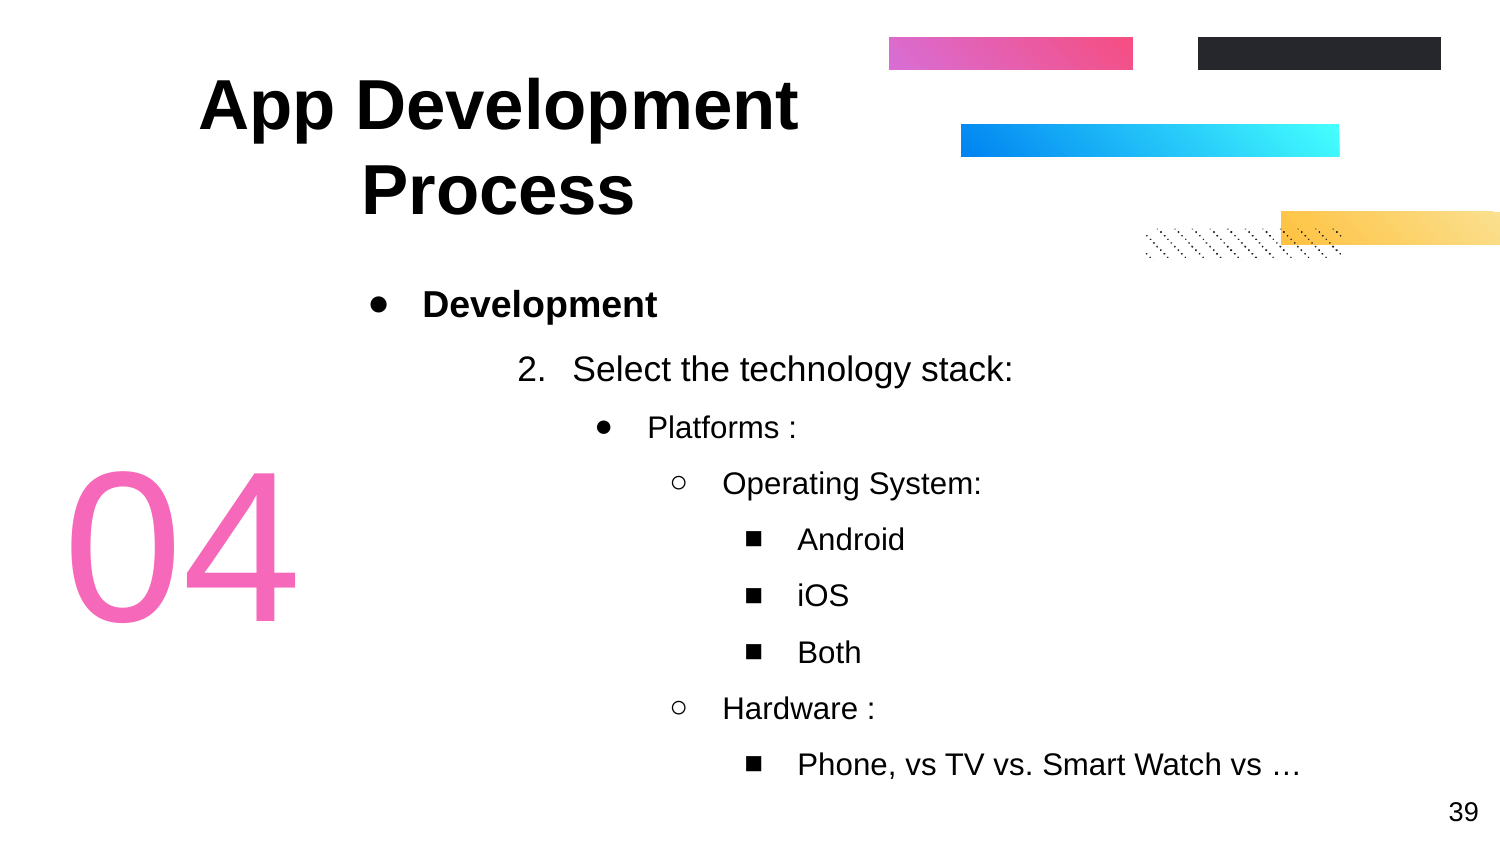

# App Development Process
Development
Select the technology stack:
Platforms :
Operating System:
Android
iOS
Both
Hardware :
Phone, vs TV vs. Smart Watch vs …

04
39